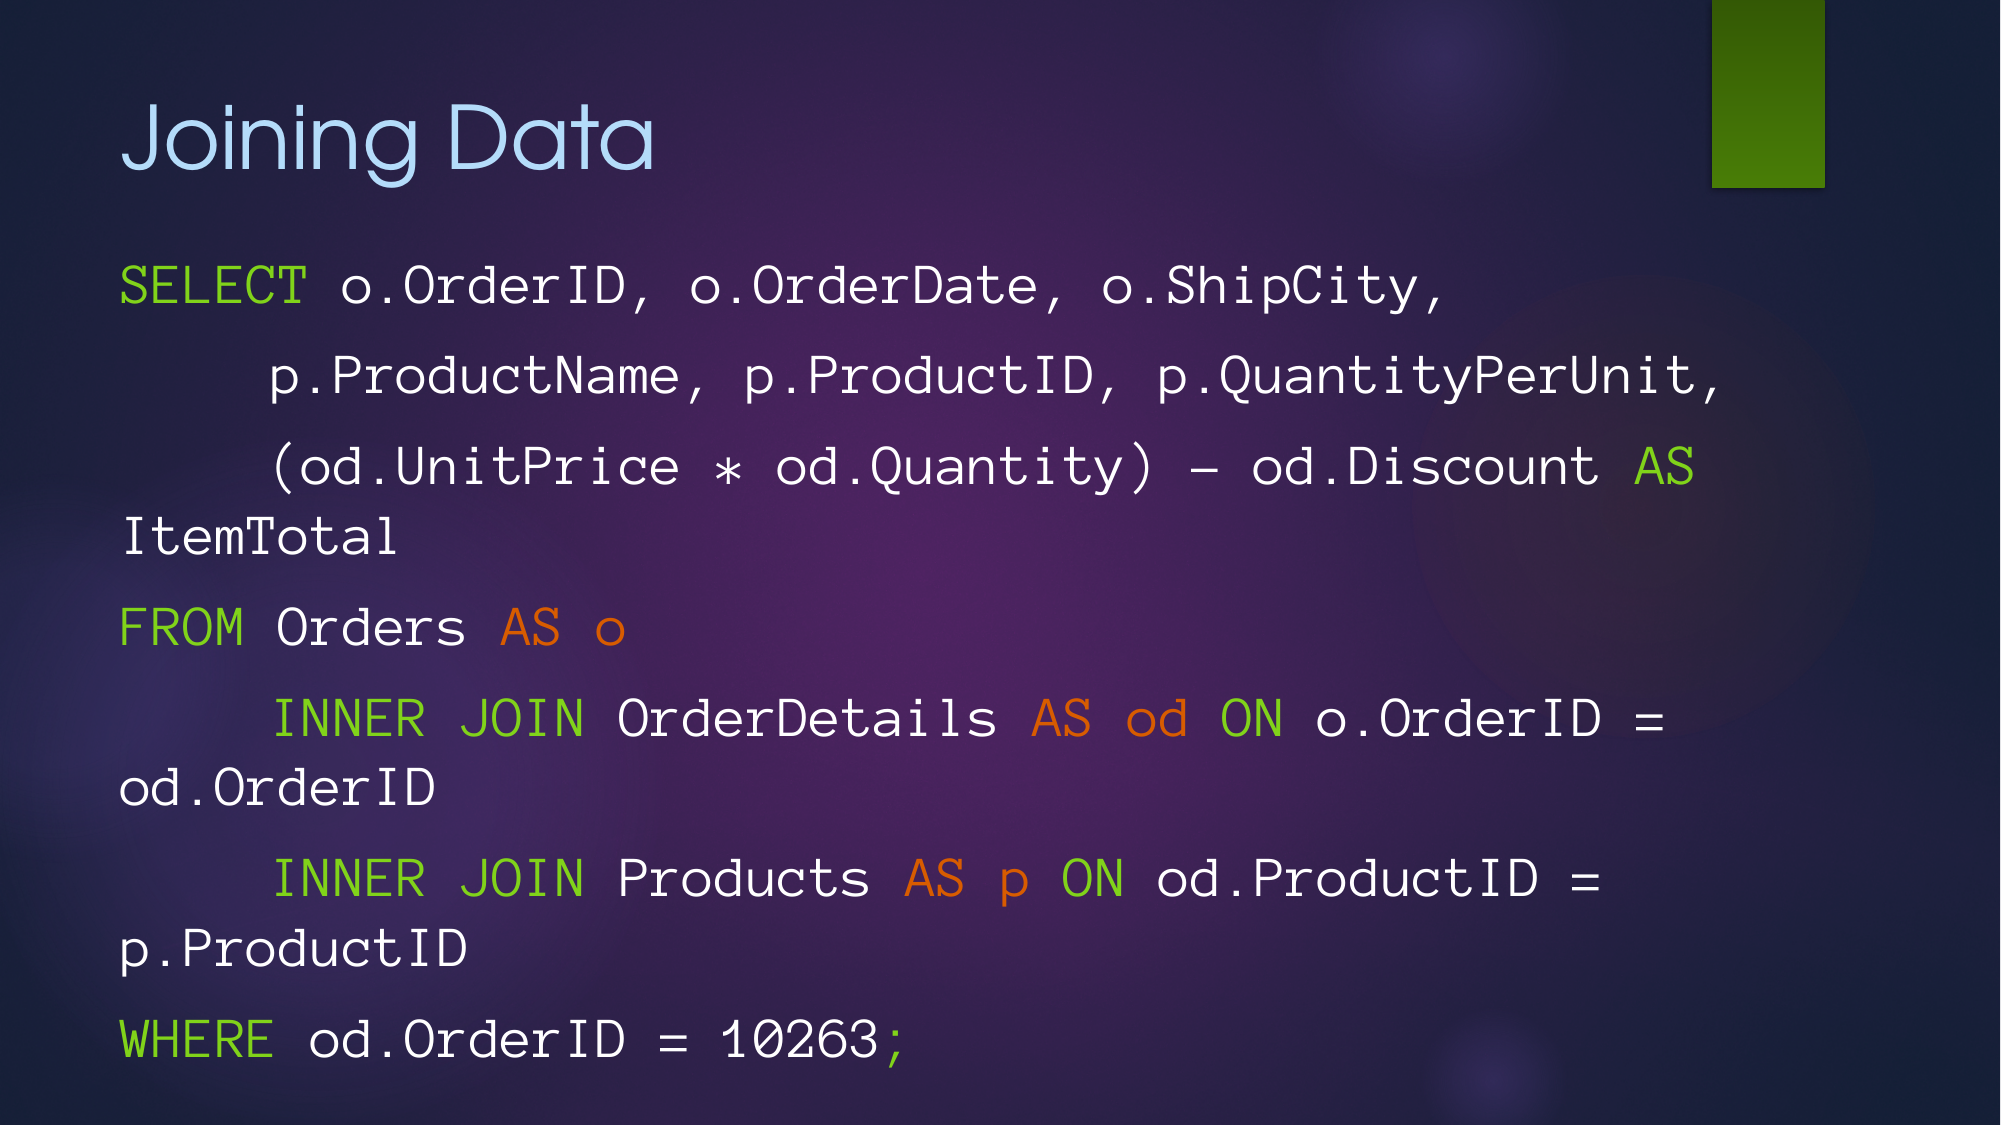

# Joining Data
SELECT o.OrderID, o.OrderDate, o.ShipCity,
	p.ProductName, p.ProductID, p.QuantityPerUnit,
	(od.UnitPrice * od.Quantity) - od.Discount AS ItemTotal
FROM Orders AS o
	INNER JOIN OrderDetails AS od ON o.OrderID = od.OrderID
	INNER JOIN Products AS p ON od.ProductID = p.ProductID
WHERE od.OrderID = 10263;